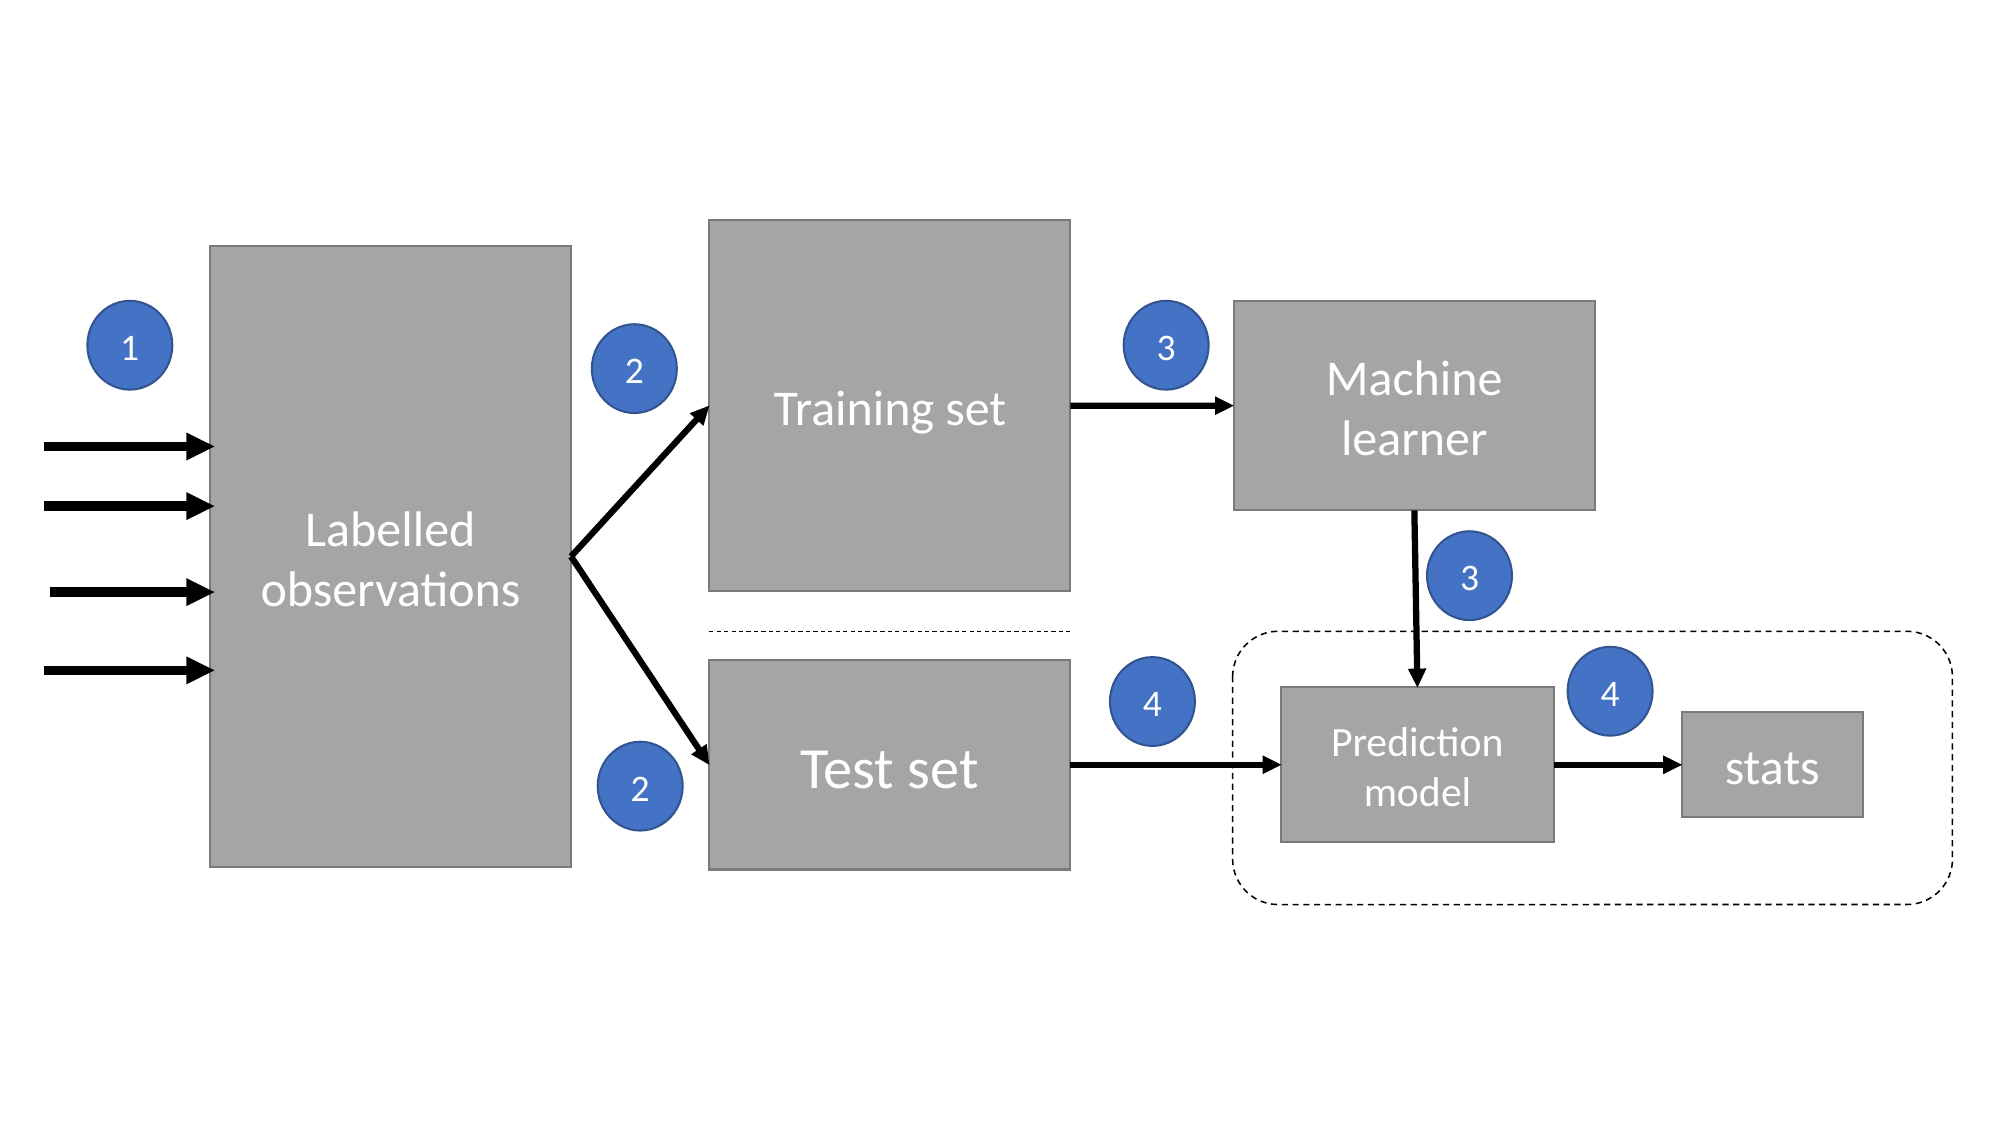

Training set
Labelled observations
1
3
Machine learner
2
3

4
4
Test set
Prediction model
stats
2